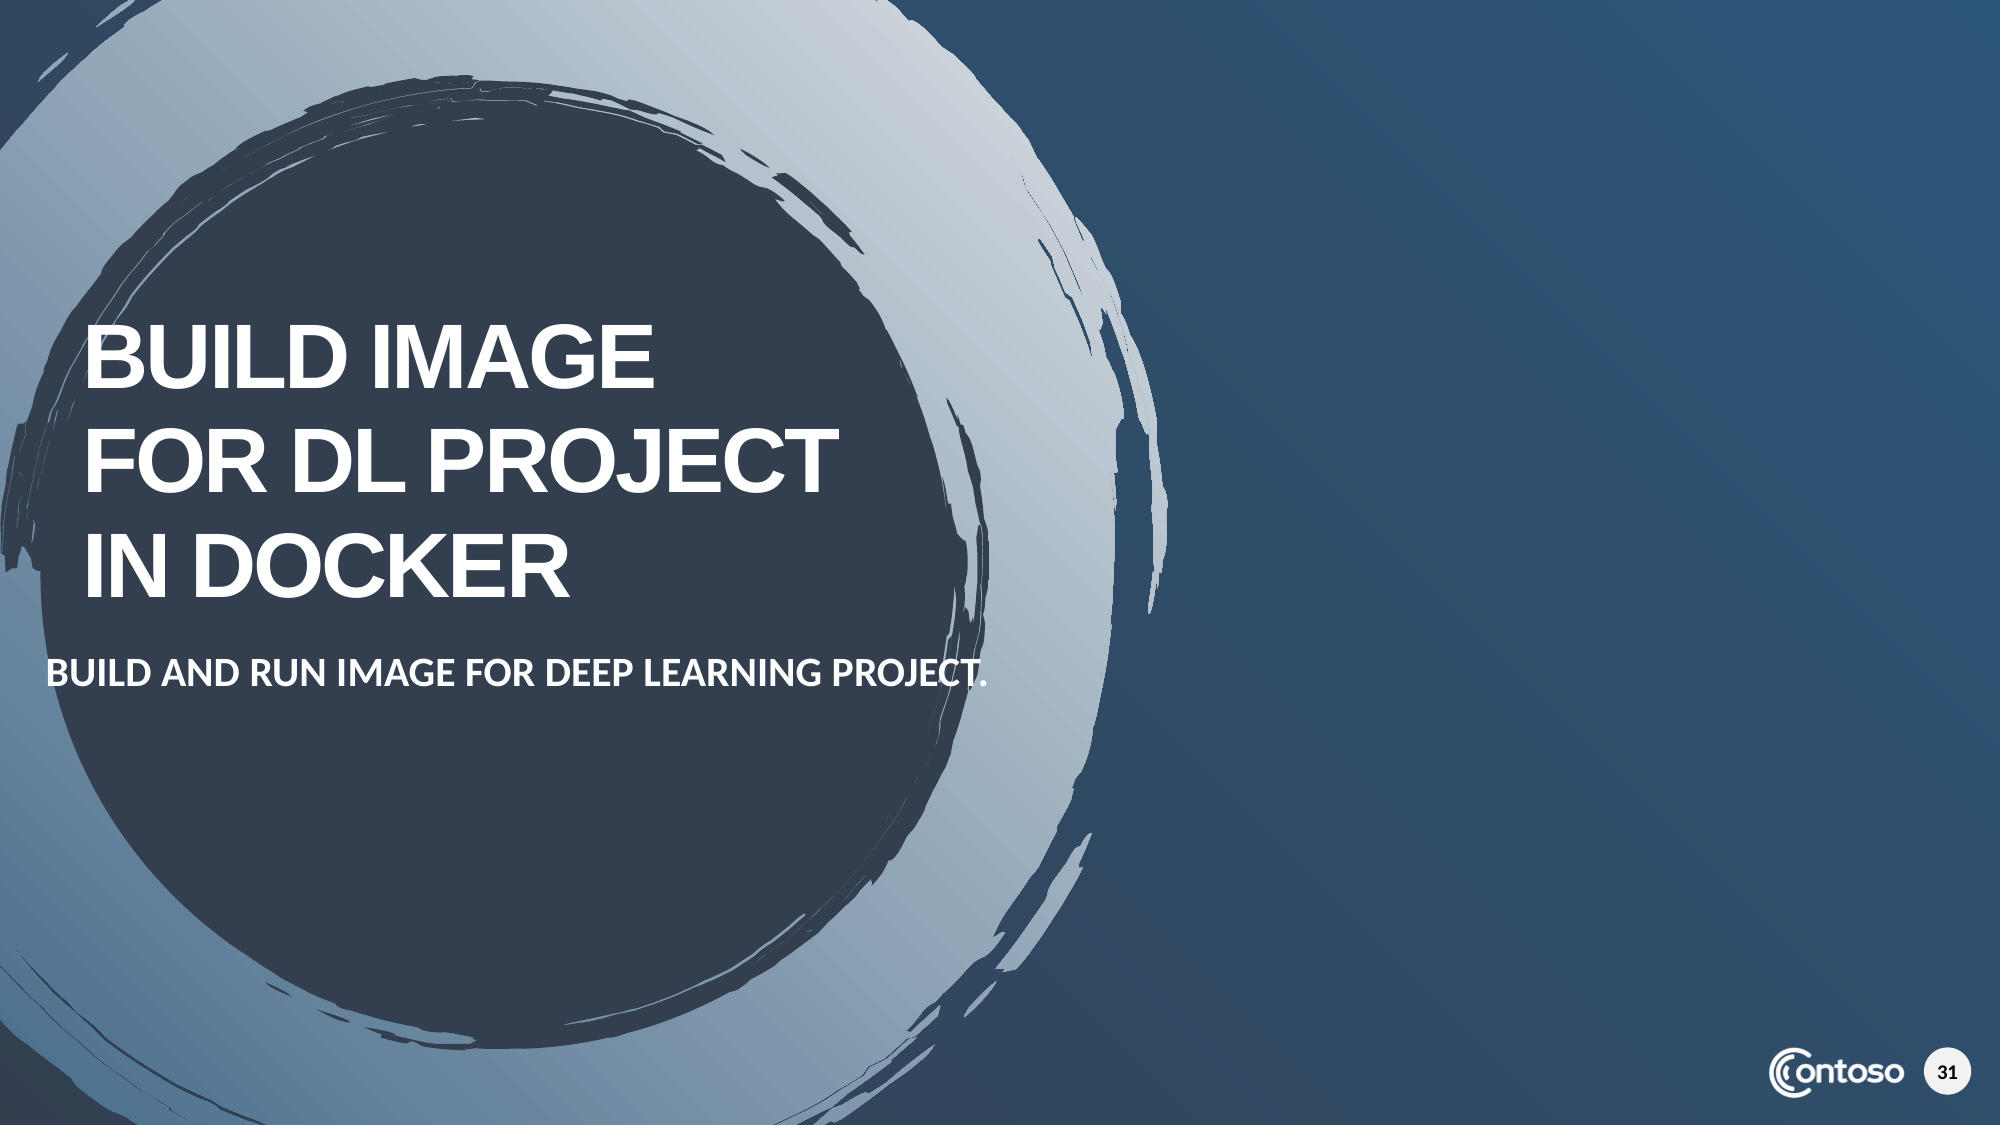

# Build image for Dl project in docker
Build and run image for deep learning project.
31